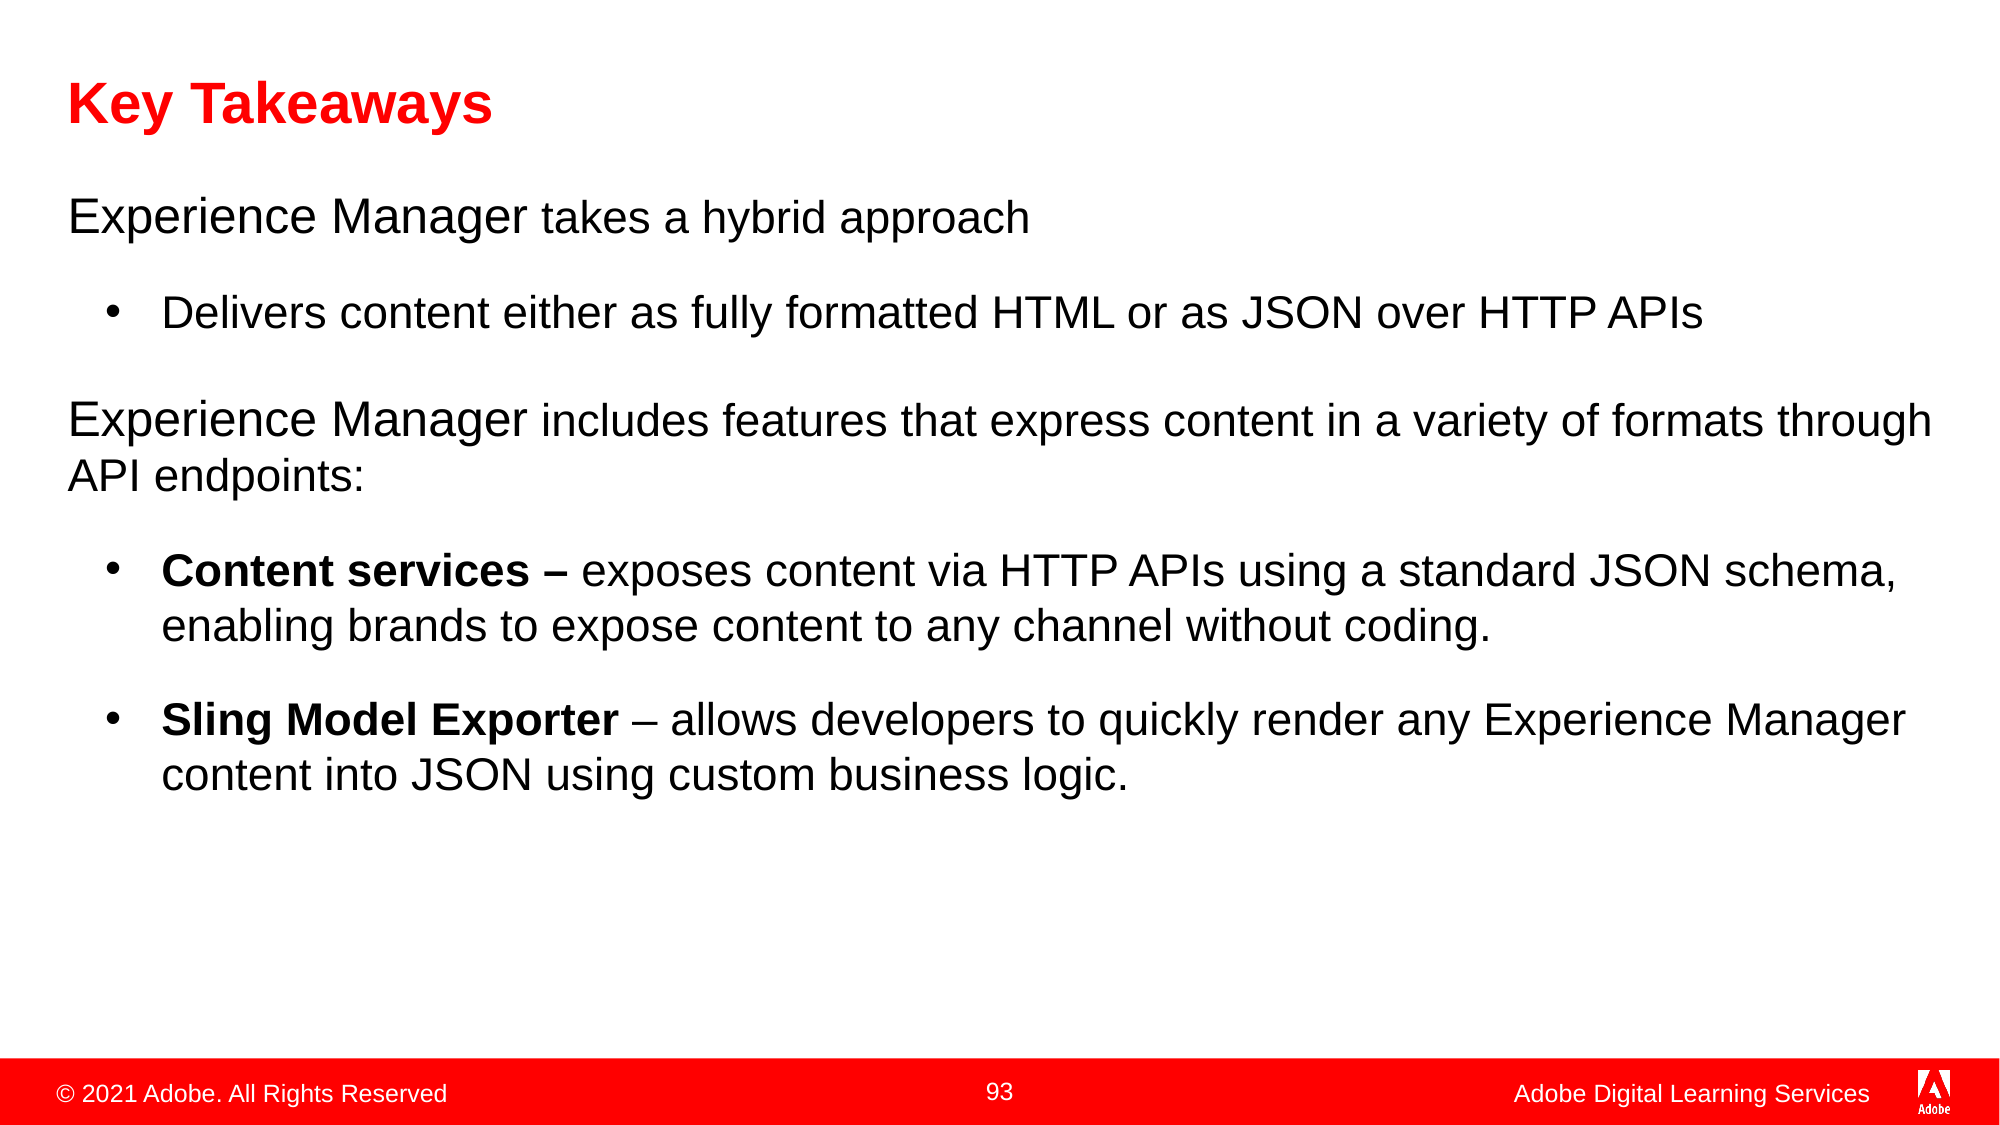

# Key Takeaways
Experience Manager takes a hybrid approach
Delivers content either as fully formatted HTML or as JSON over HTTP APIs
Experience Manager includes features that express content in a variety of formats through API endpoints:
Content services – exposes content via HTTP APIs using a standard JSON schema, enabling brands to expose content to any channel without coding.
Sling Model Exporter – allows developers to quickly render any Experience Manager content into JSON using custom business logic.